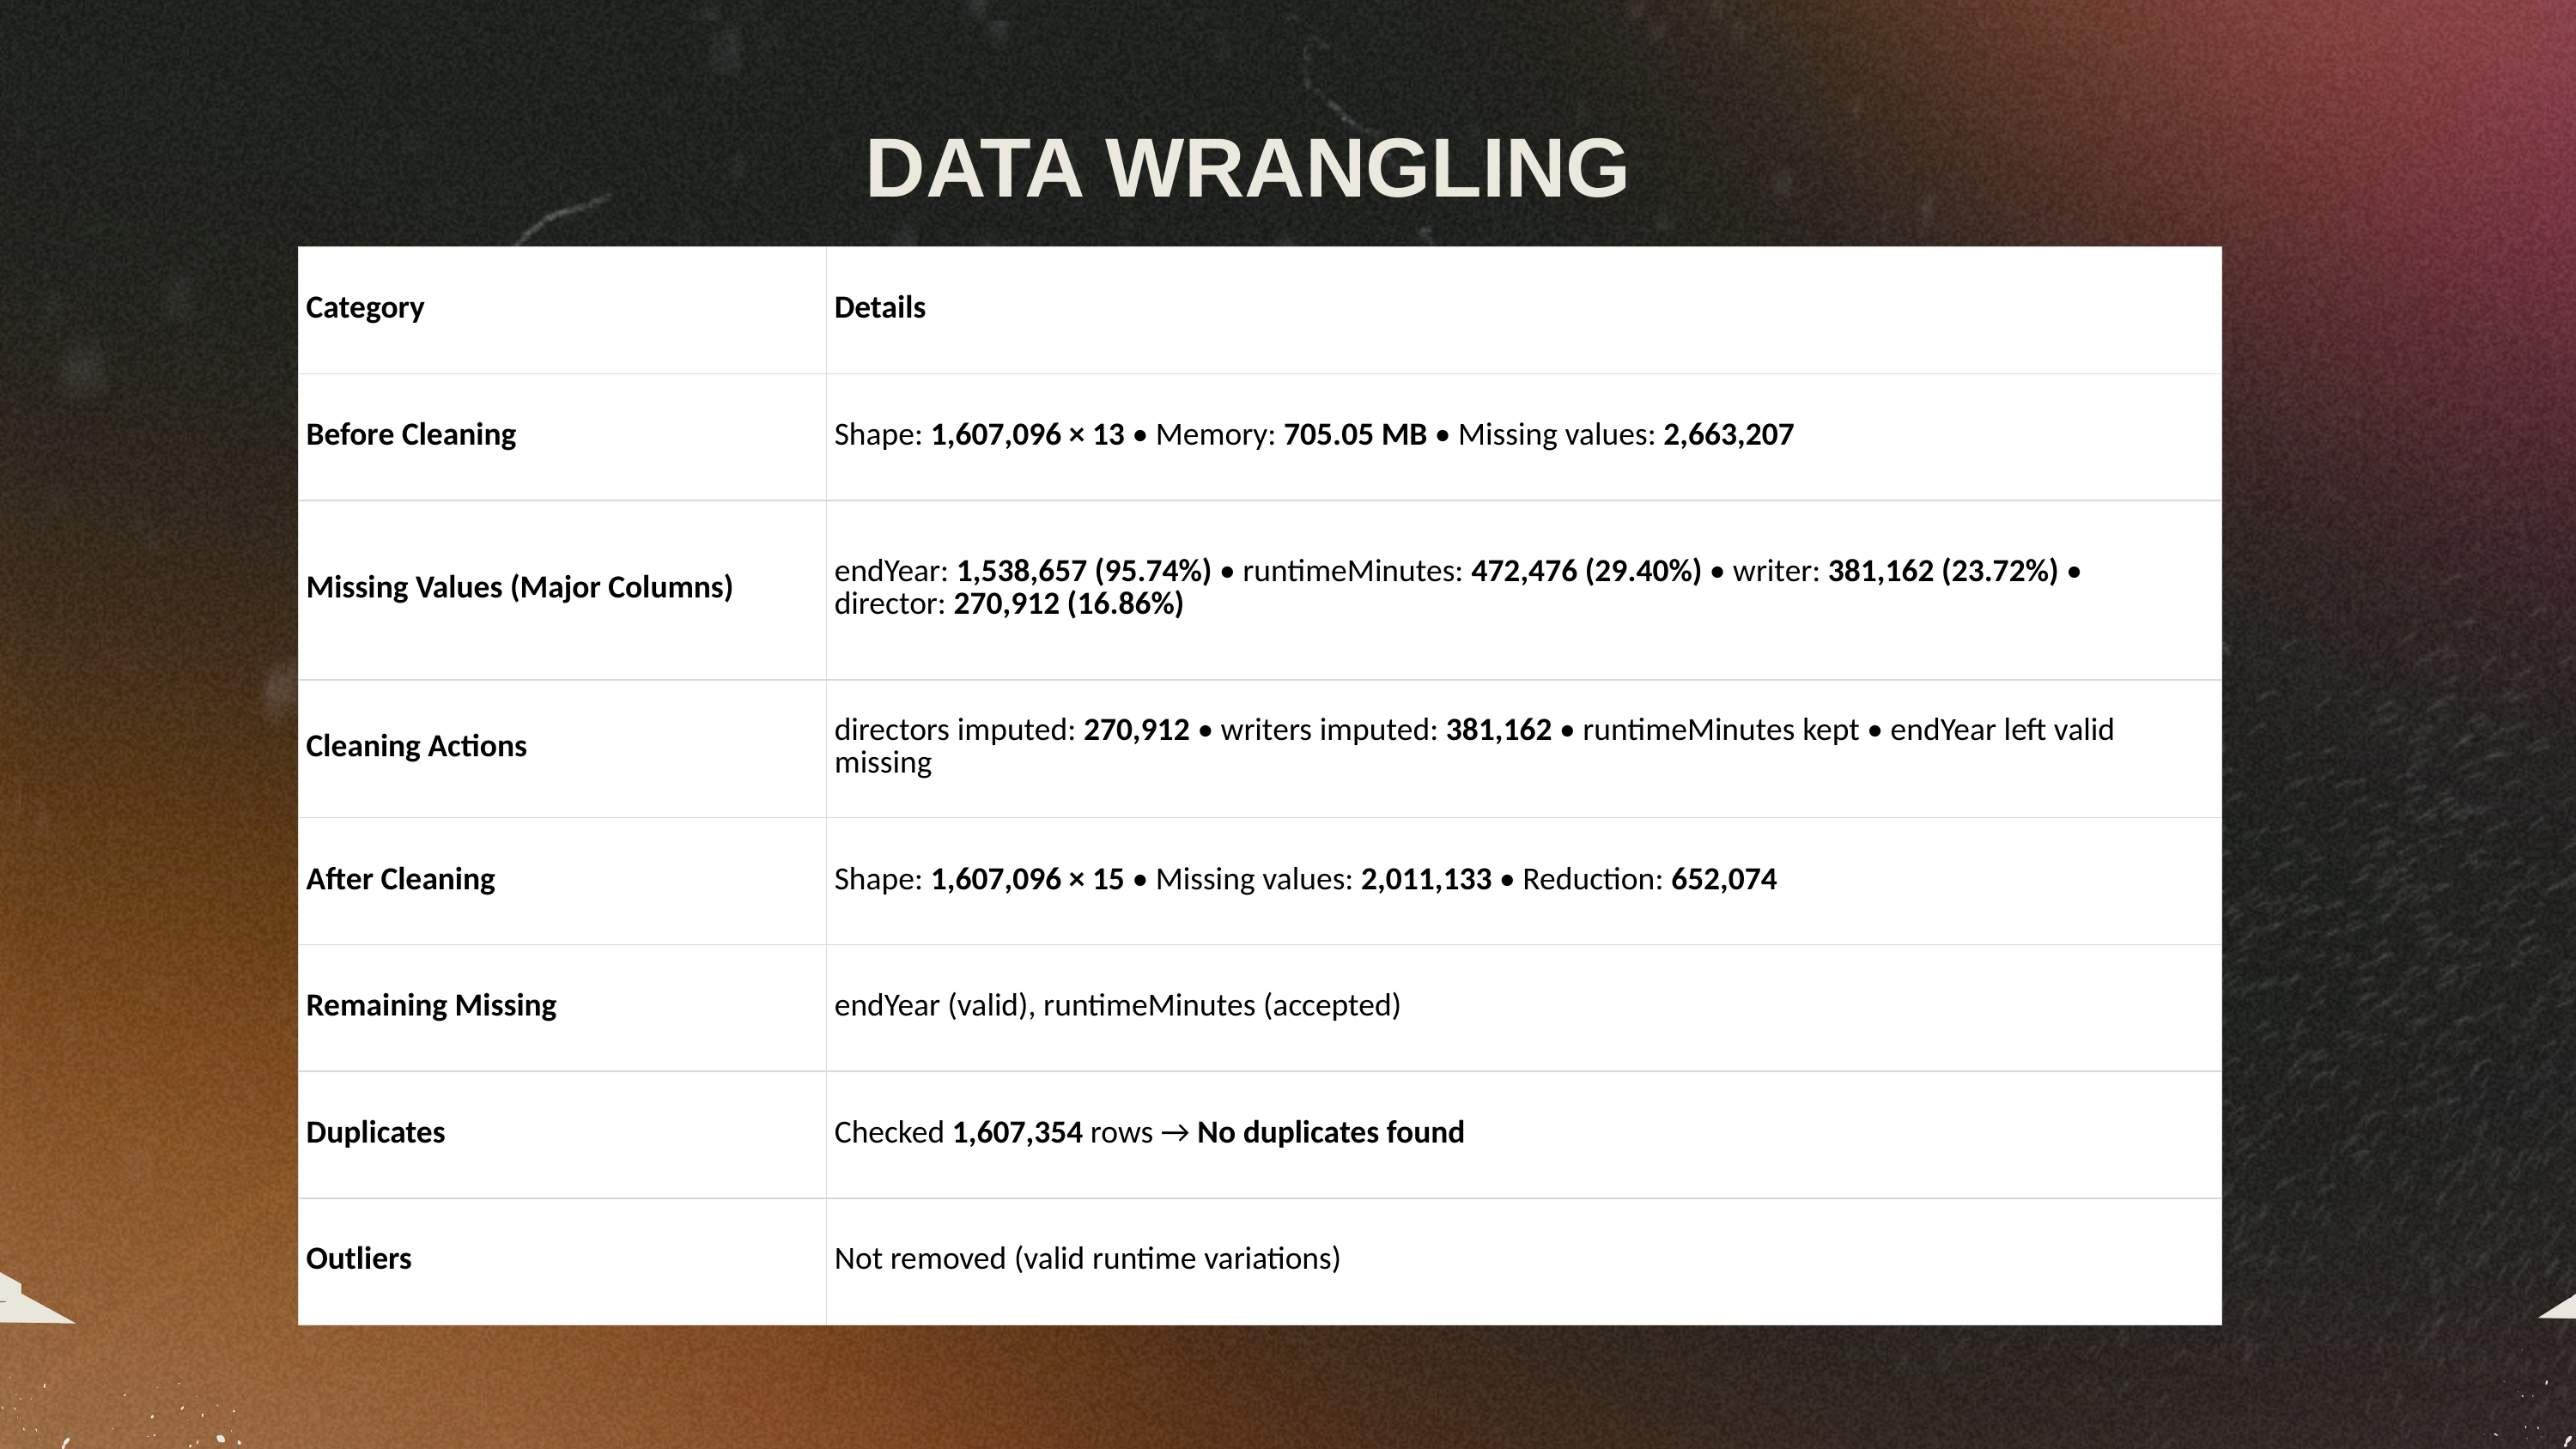

DATA WRANGLING
DATA WRANGLING
| Category | Details |
| --- | --- |
| Before Cleaning | Shape: 1,607,096 × 13 • Memory: 705.05 MB • Missing values: 2,663,207 |
| Missing Values (Major Columns) | endYear: 1,538,657 (95.74%) • runtimeMinutes: 472,476 (29.40%) • writer: 381,162 (23.72%) • director: 270,912 (16.86%) |
| Cleaning Actions | directors imputed: 270,912 • writers imputed: 381,162 • runtimeMinutes kept • endYear left valid missing |
| After Cleaning | Shape: 1,607,096 × 15 • Missing values: 2,011,133 • Reduction: 652,074 |
| Remaining Missing | endYear (valid), runtimeMinutes (accepted) |
| Duplicates | Checked 1,607,354 rows → No duplicates found |
| Outliers | Not removed (valid runtime variations) |

| Category | Details |
| --- | --- |
| Before Cleaning | Shape: 1,607,096 × 13 • Memory: 705.05 MB • Missing values: 2,663,207 |
| Missing Values (Major Columns) | endYear: 1,538,657 (95.74%) • runtimeMinutes: 472,476 (29.40%) • writer: 381,162 (23.72%) • director: 270,912 (16.86%) |
| Cleaning Actions | directors imputed: 270,912 • writers imputed: 381,162 • runtimeMinutes kept • endYear left valid missing |
| After Cleaning | Shape: 1,607,096 × 15 • Missing values: 2,011,133 • Reduction: 652,074 |
| Remaining Missing | endYear (valid), runtimeMinutes (accepted) |
| Duplicates | Checked 1,607,354 rows → No duplicates found |
| Outliers | Not removed (valid runtime variations) |